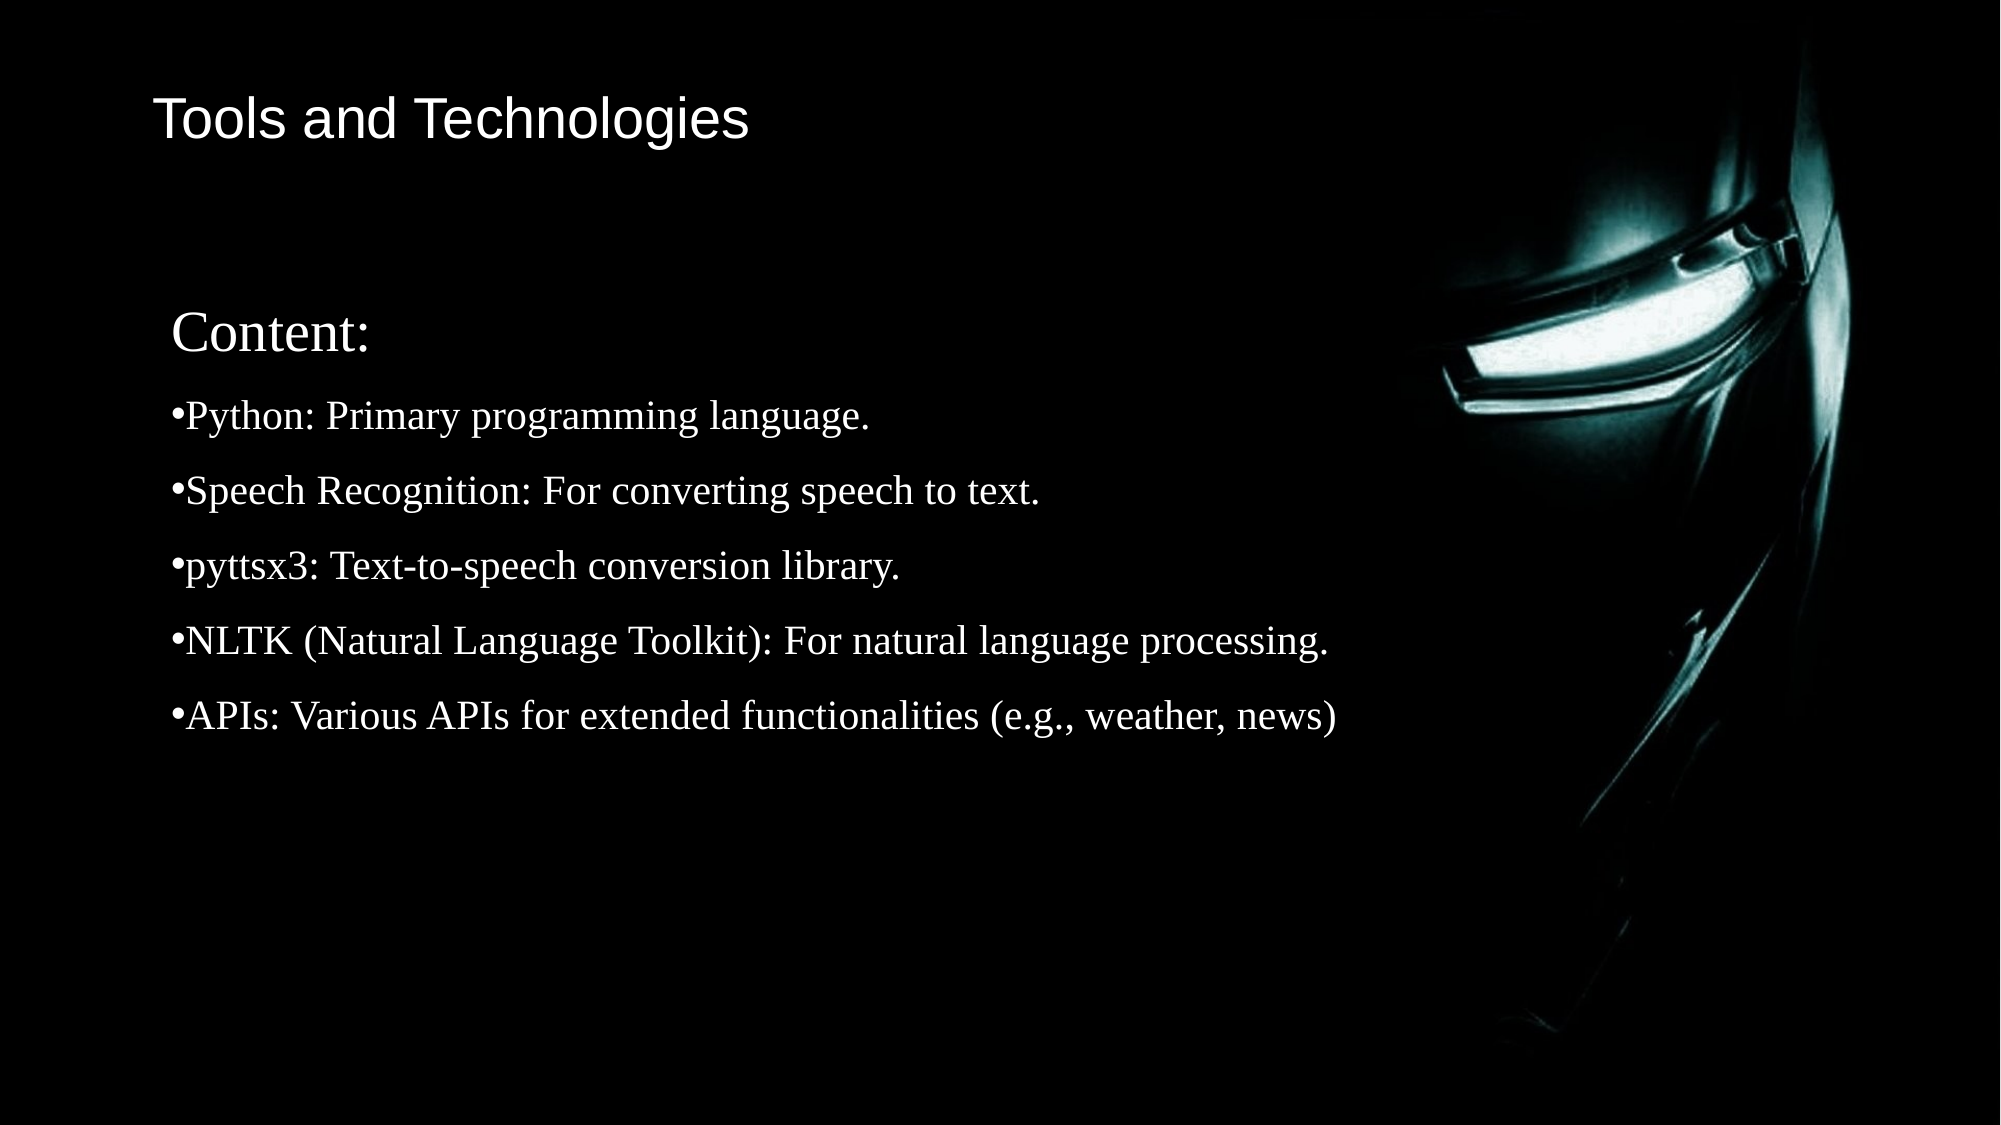

# Tools and Technologies
Content:
Python: Primary programming language.
Speech Recognition: For converting speech to text.
pyttsx3: Text-to-speech conversion library.
NLTK (Natural Language Toolkit): For natural language processing.
APIs: Various APIs for extended functionalities (e.g., weather, news)